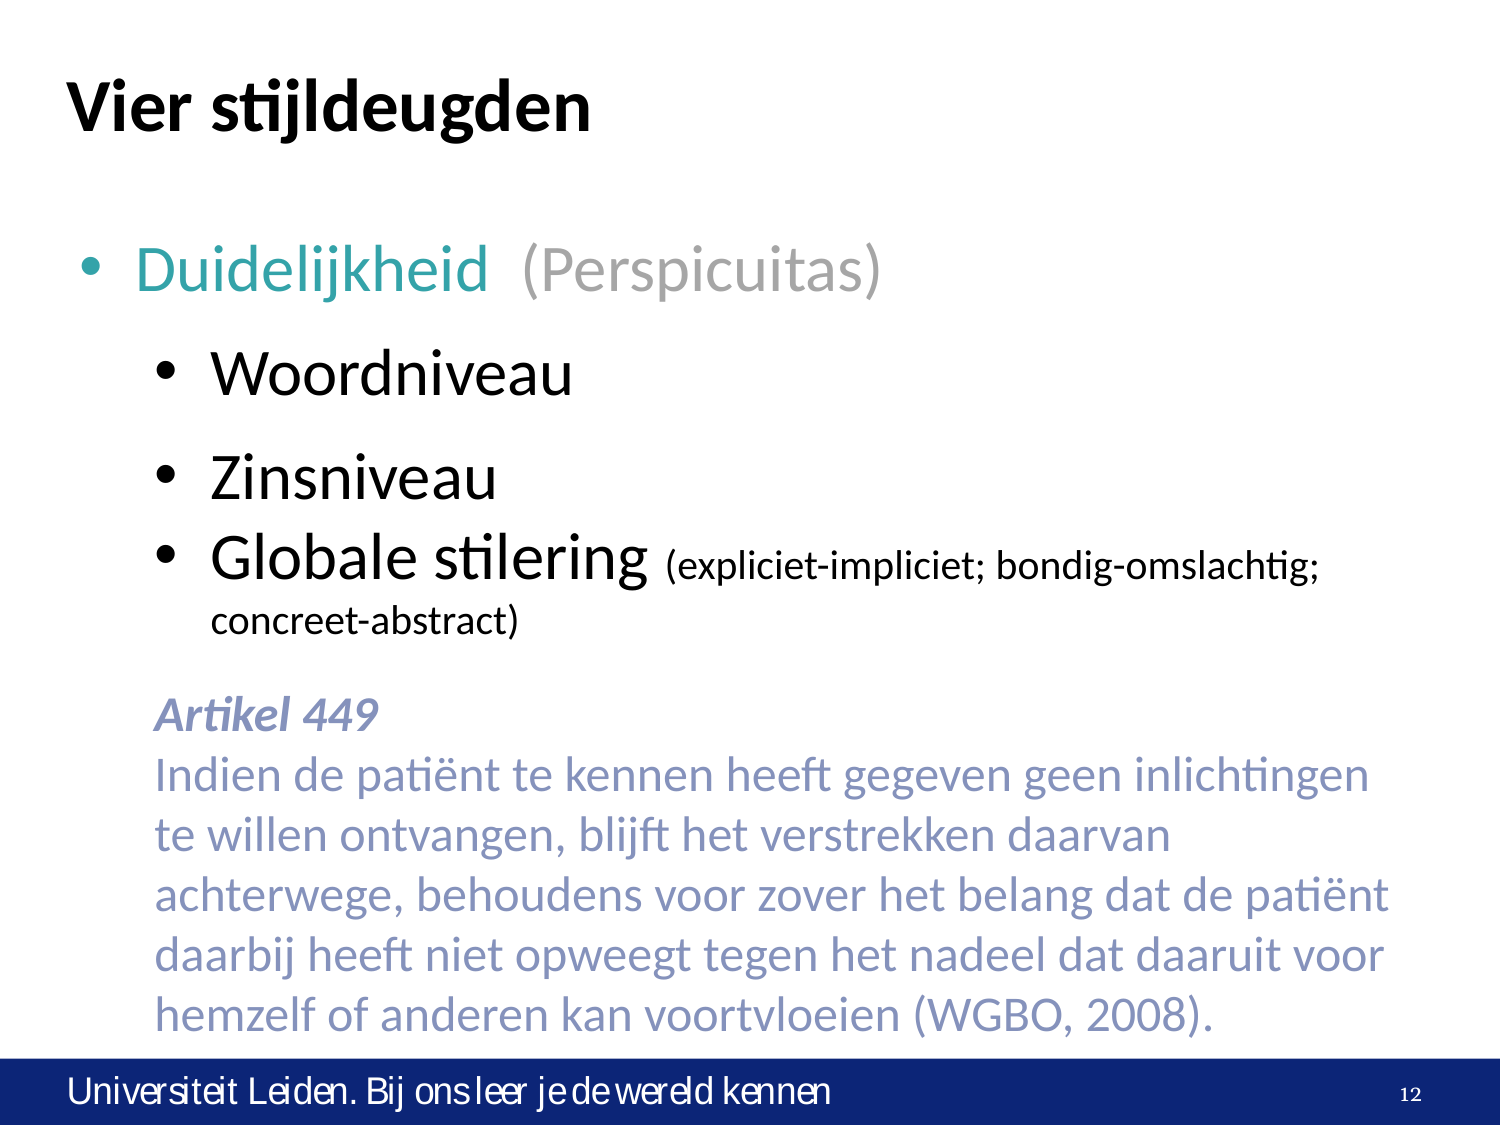

# Vier stijldeugden
Duidelijkheid  (Perspicuitas)
Woordniveau
Zinsniveau
Globale stilering (expliciet-impliciet; bondig-omslachtig; concreet-abstract)

Artikel 449
Indien de patiënt te kennen heeft gegeven geen inlichtingen te willen ontvangen, blijft het verstrekken daarvan achterwege, behoudens voor zover het belang dat de patiënt daarbij heeft niet opweegt tegen het nadeel dat daaruit voor hemzelf of anderen kan voortvloeien (WGBO, 2008).